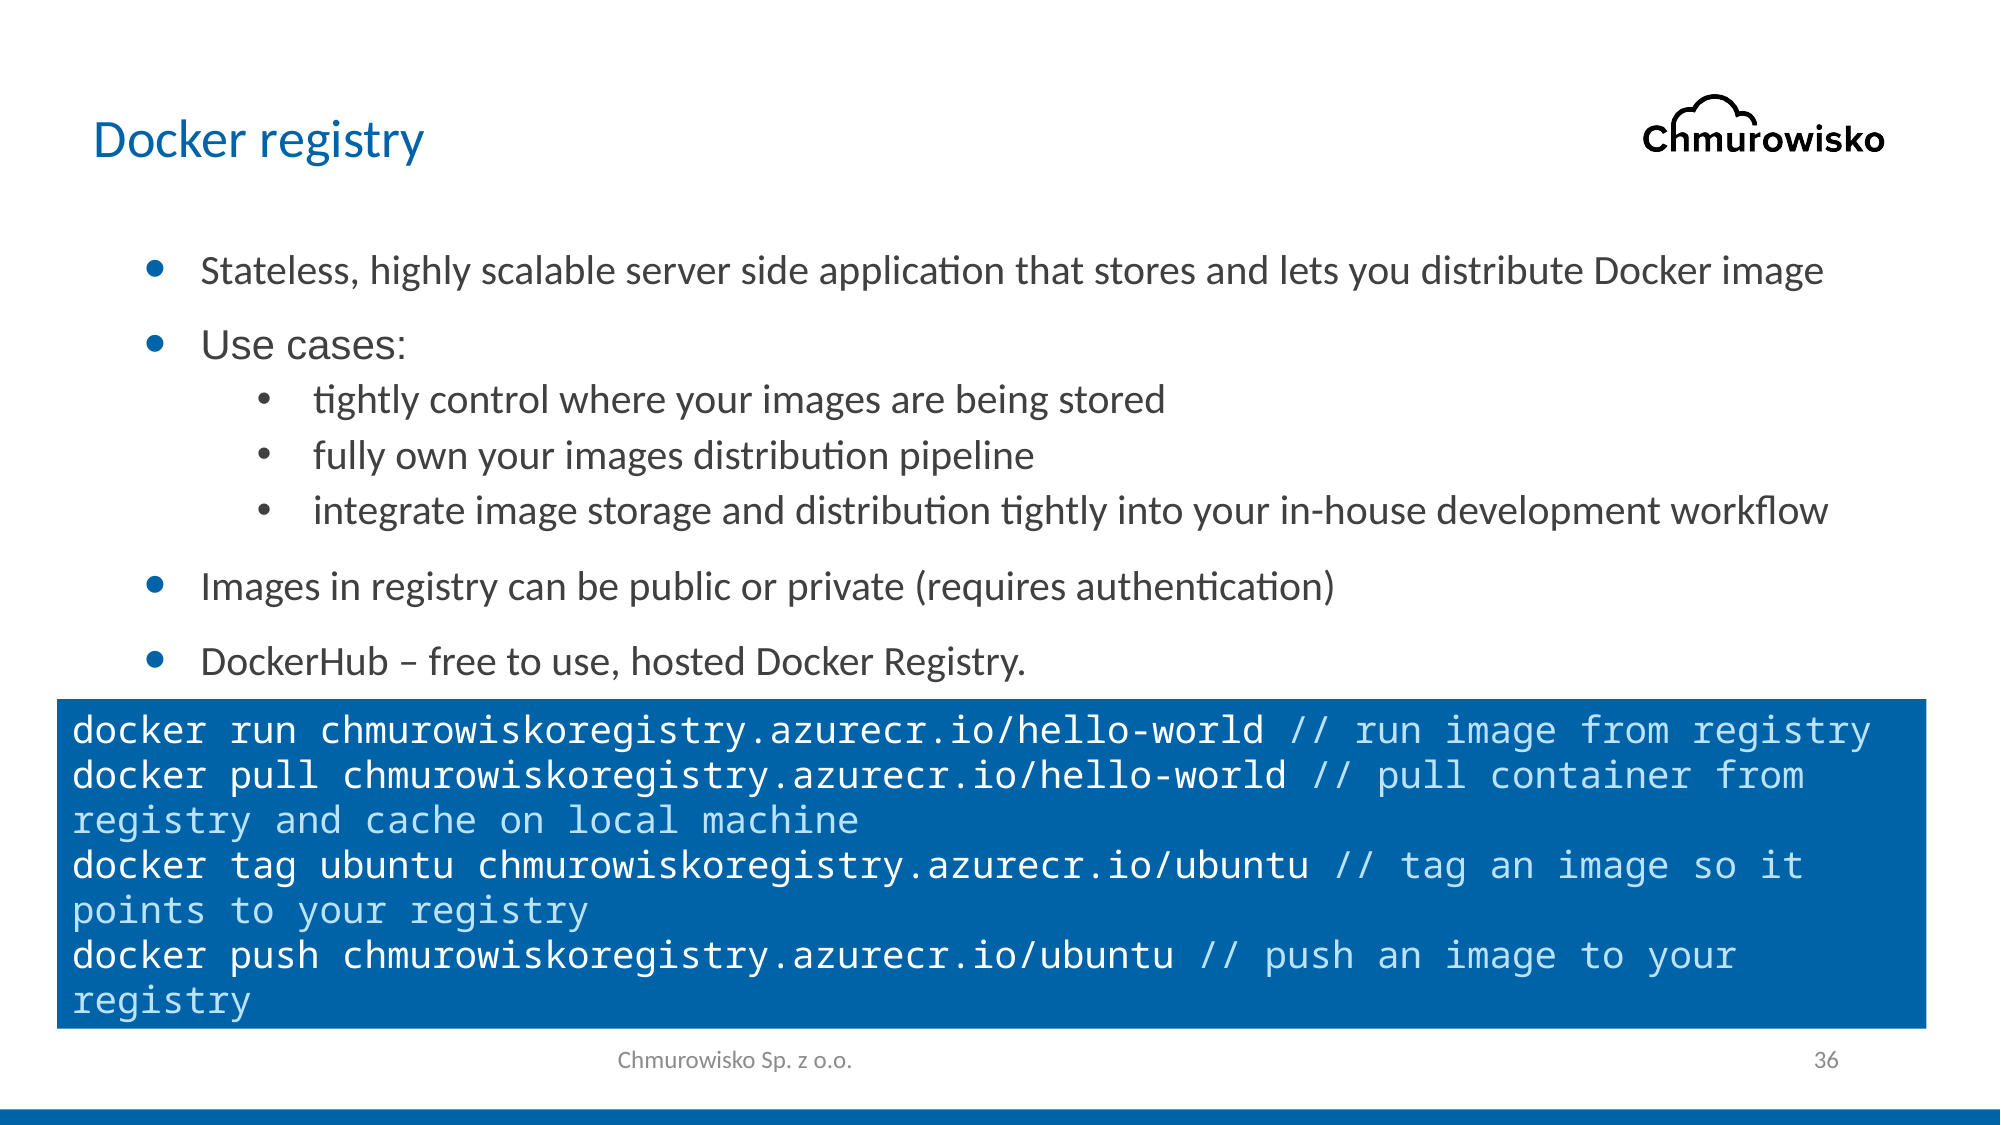

# Docker registry
Stateless, highly scalable server side application that stores and lets you distribute Docker image
Use cases:
tightly control where your images are being stored
fully own your images distribution pipeline
integrate image storage and distribution tightly into your in-house development workflow
Images in registry can be public or private (requires authentication)
DockerHub – free to use, hosted Docker Registry.

docker run chmurowiskoregistry.azurecr.io/hello-world // run image from registry
​docker pull chmurowiskoregistry.azurecr.io/hello-world // pull container from registry and cache on local machine
docker tag ubuntu chmurowiskoregistry.azurecr.io/ubuntu // tag an image so it points to your registry
docker push chmurowiskoregistry.azurecr.io/ubuntu // push an image to your registry

Chmurowisko Sp. z o.o.

36